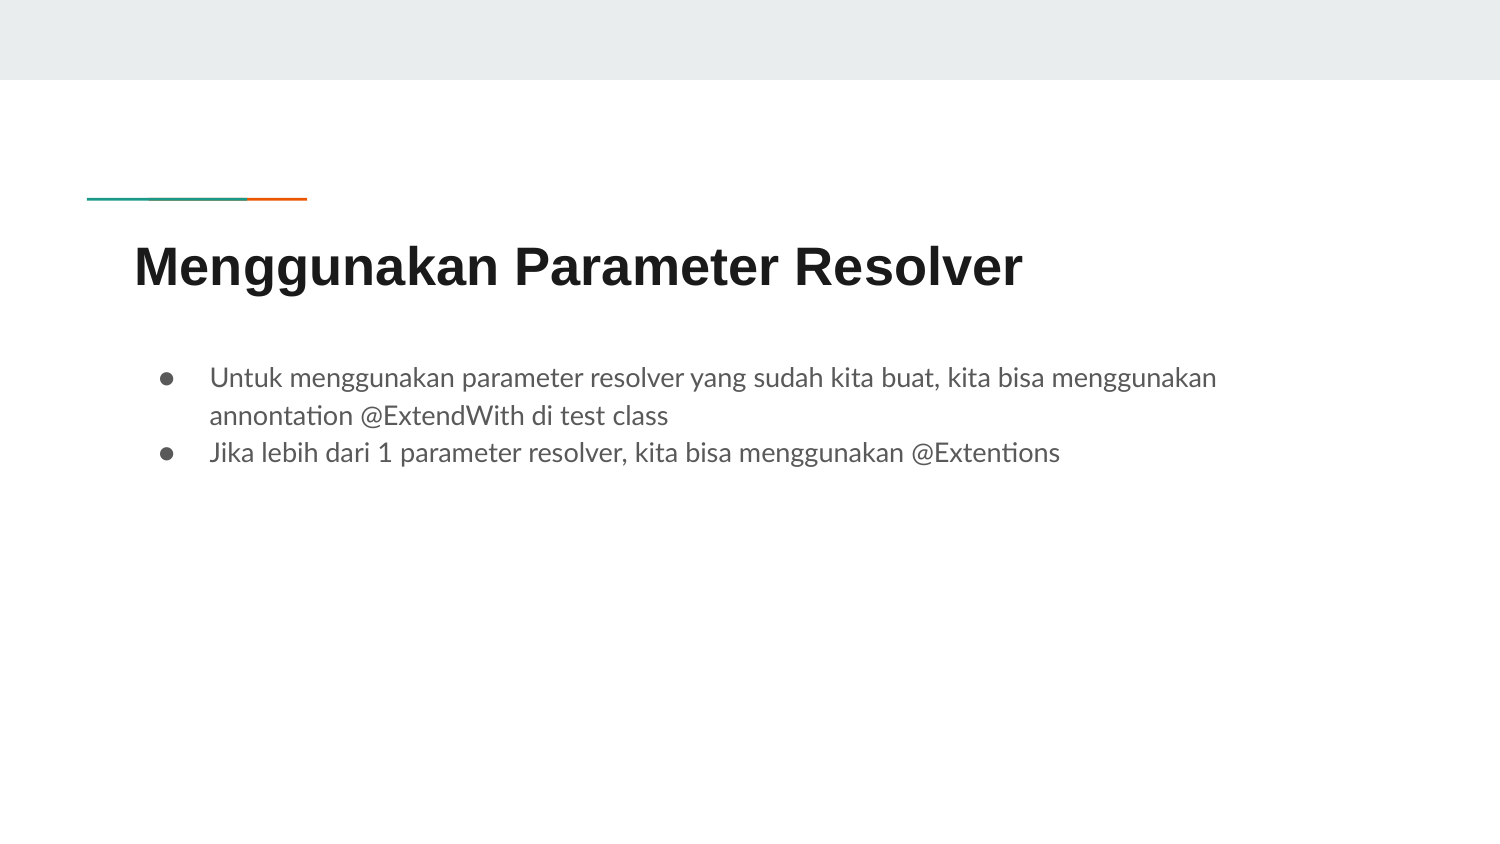

# Menggunakan Parameter Resolver
Untuk menggunakan parameter resolver yang sudah kita buat, kita bisa menggunakan annontation @ExtendWith di test class
Jika lebih dari 1 parameter resolver, kita bisa menggunakan @Extentions